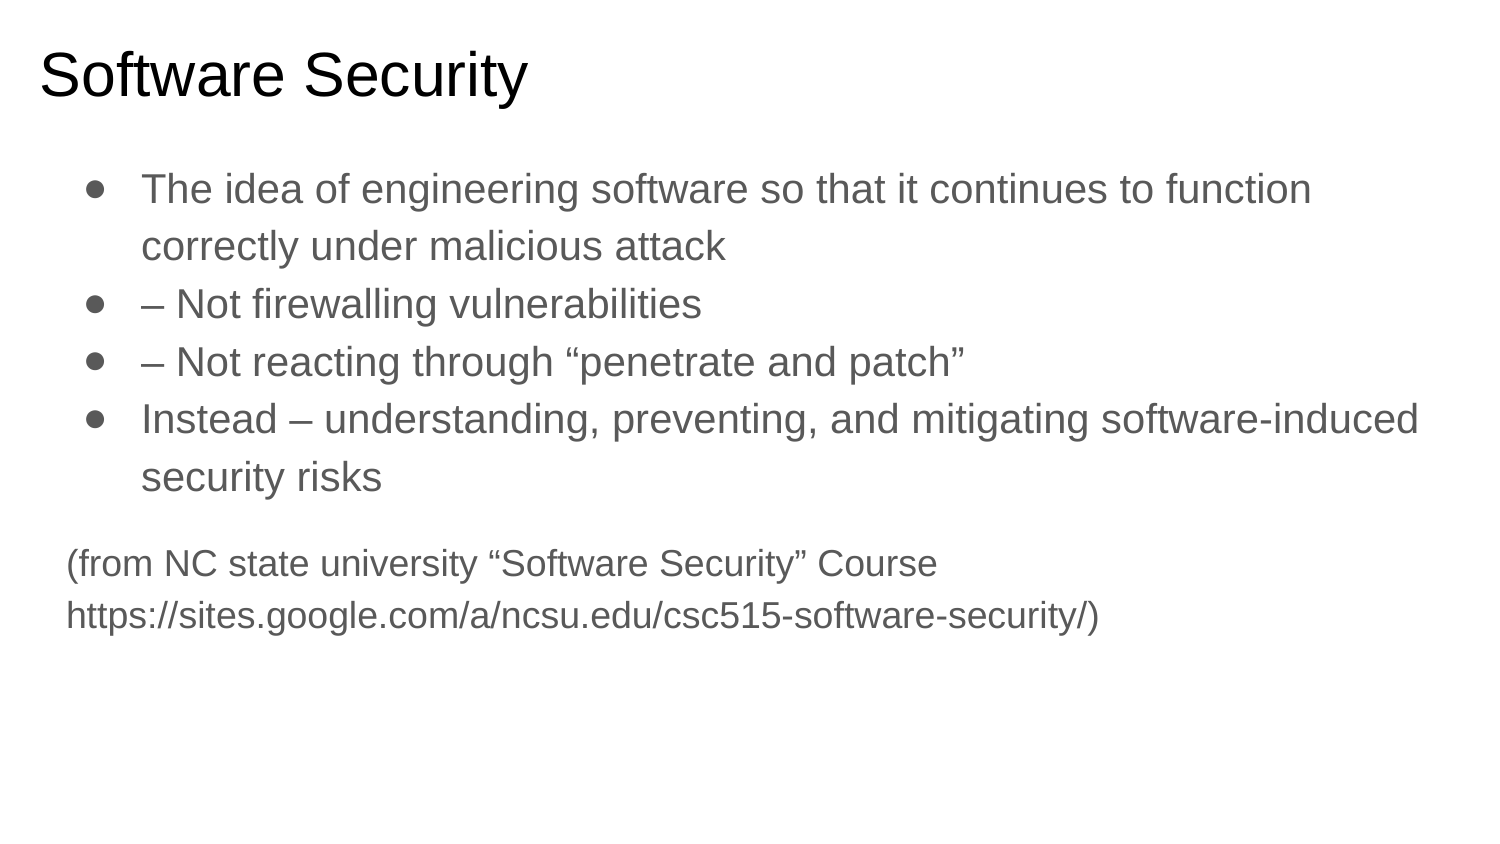

# Software Security
The idea of engineering software so that it continues to function correctly under malicious attack
– Not firewalling vulnerabilities
– Not reacting through “penetrate and patch”
Instead – understanding, preventing, and mitigating software-induced security risks
(from NC state university “Software Security” Course https://sites.google.com/a/ncsu.edu/csc515-software-security/)